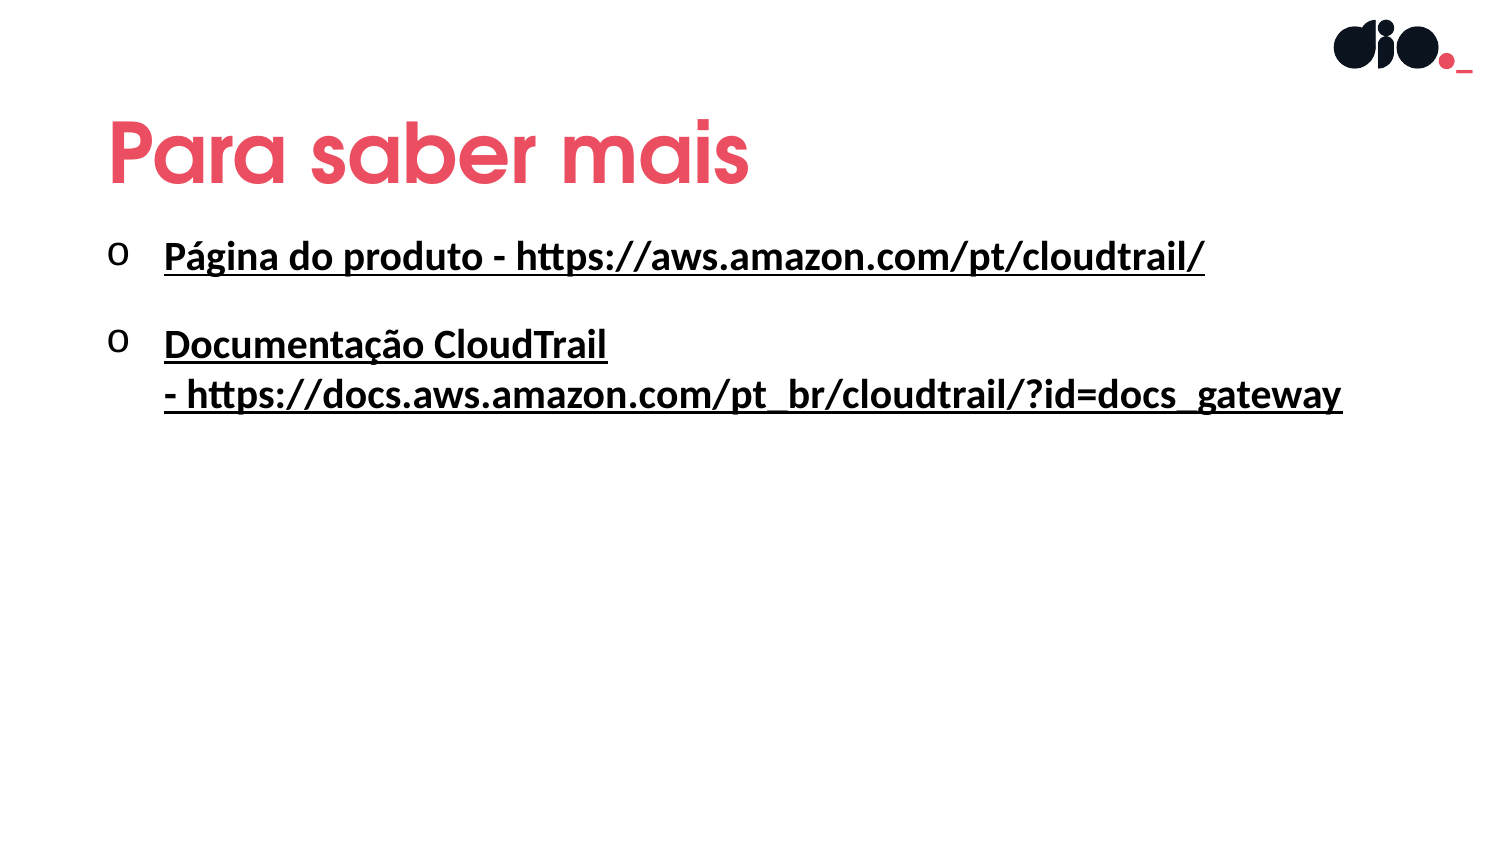

Para saber mais
Página do produto - https://aws.amazon.com/pt/cloudtrail/
Documentação CloudTrail - https://docs.aws.amazon.com/pt_br/cloudtrail/?id=docs_gateway